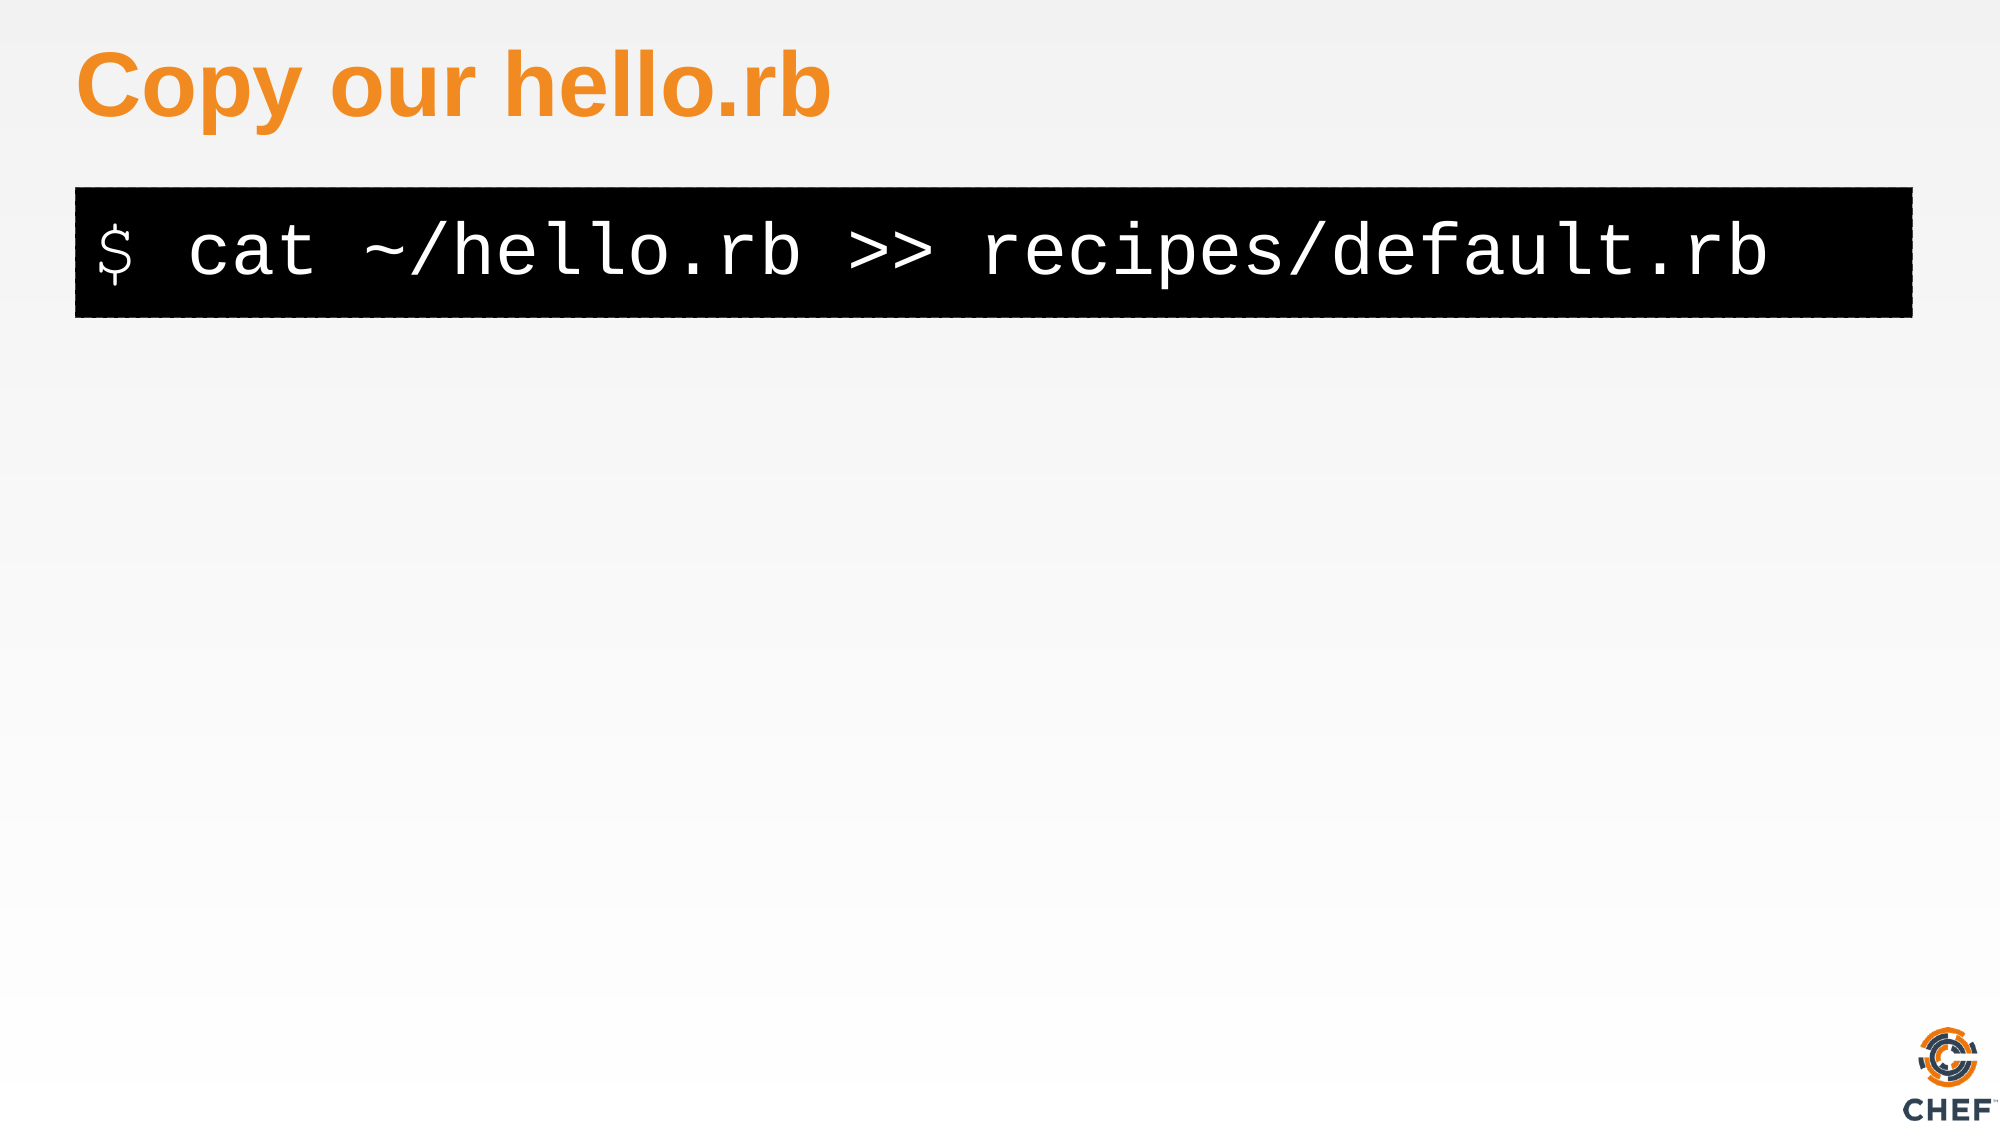

# Copy our hello.rb
cat ~/hello.rb >> recipes/default.rb